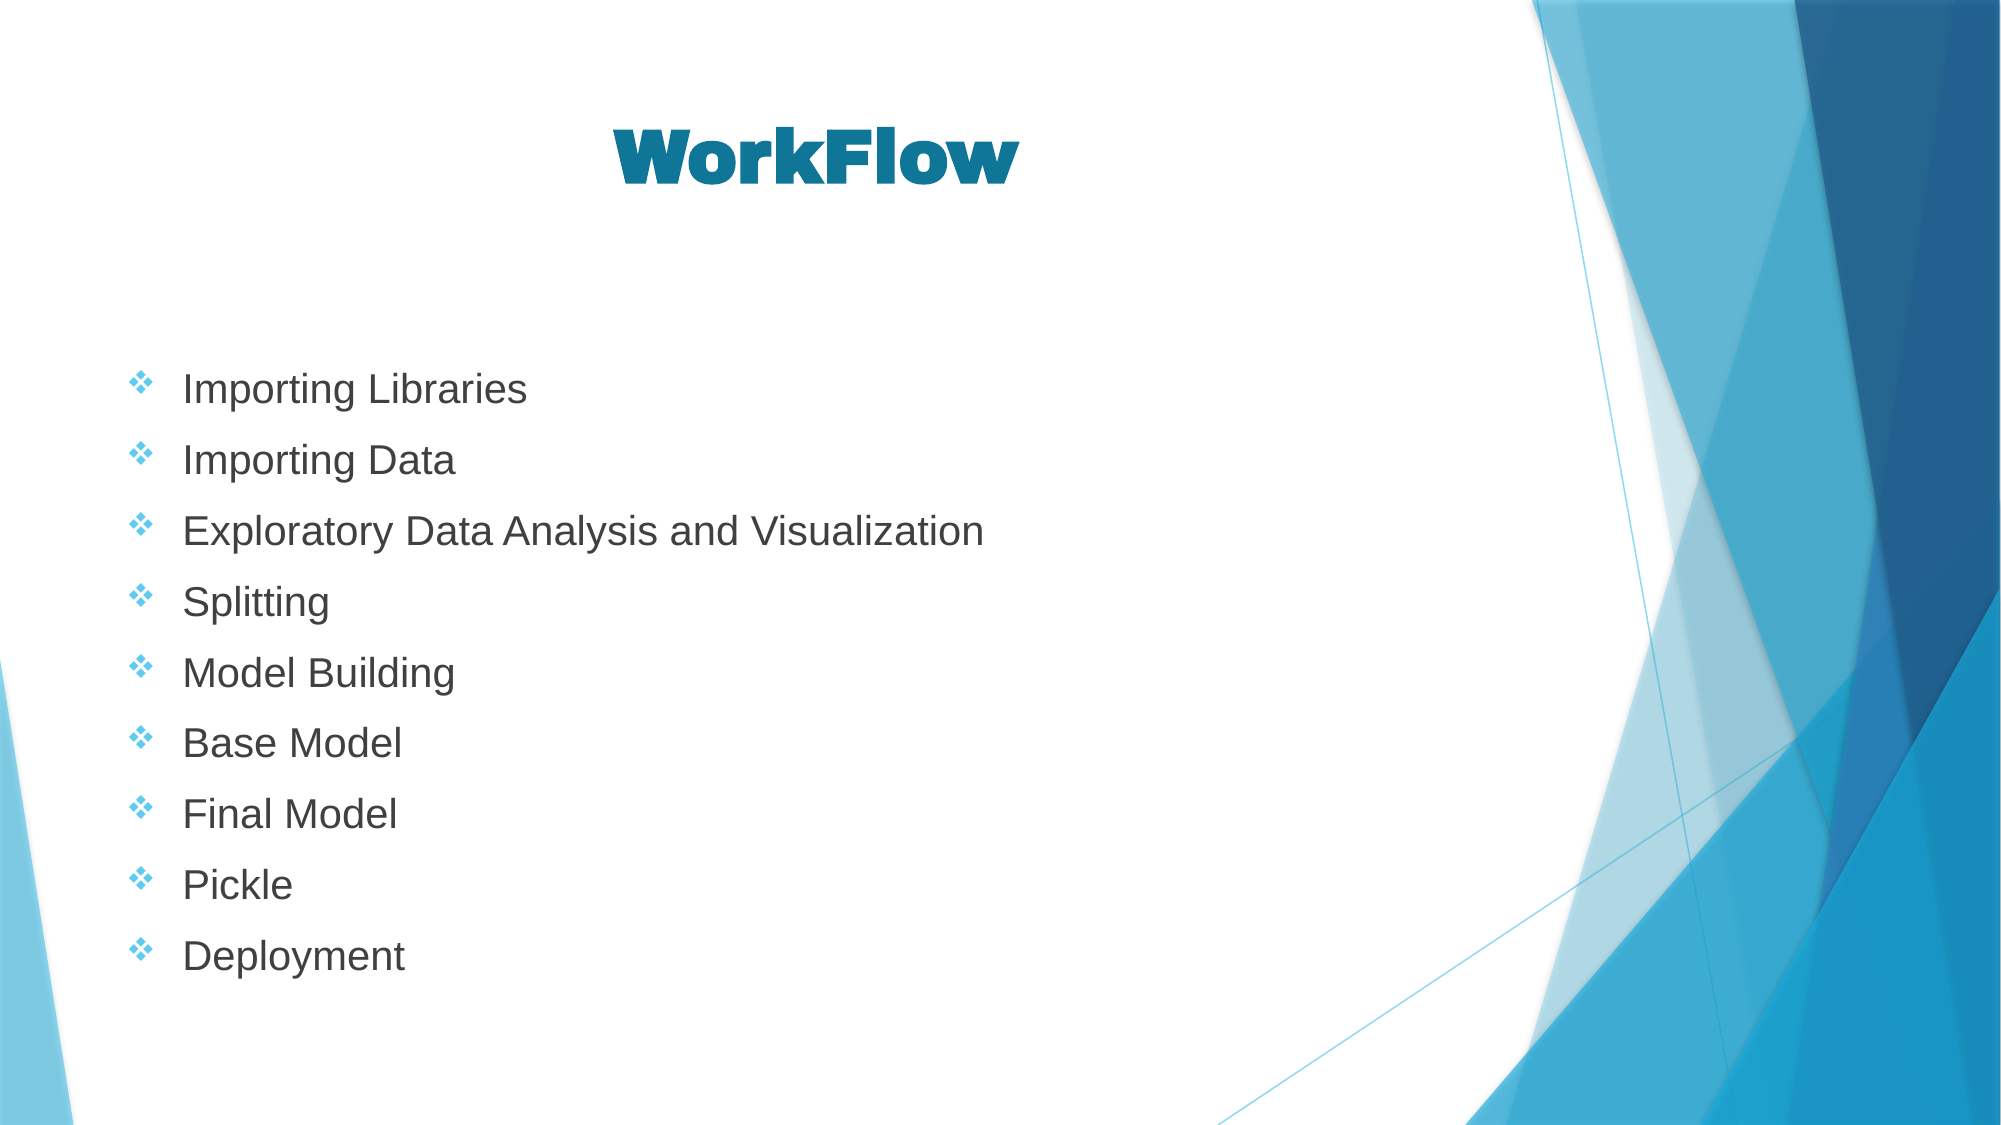

# WorkFlow
Importing Libraries
Importing Data
Exploratory Data Analysis and Visualization
Splitting
Model Building
Base Model
Final Model
Pickle
Deployment